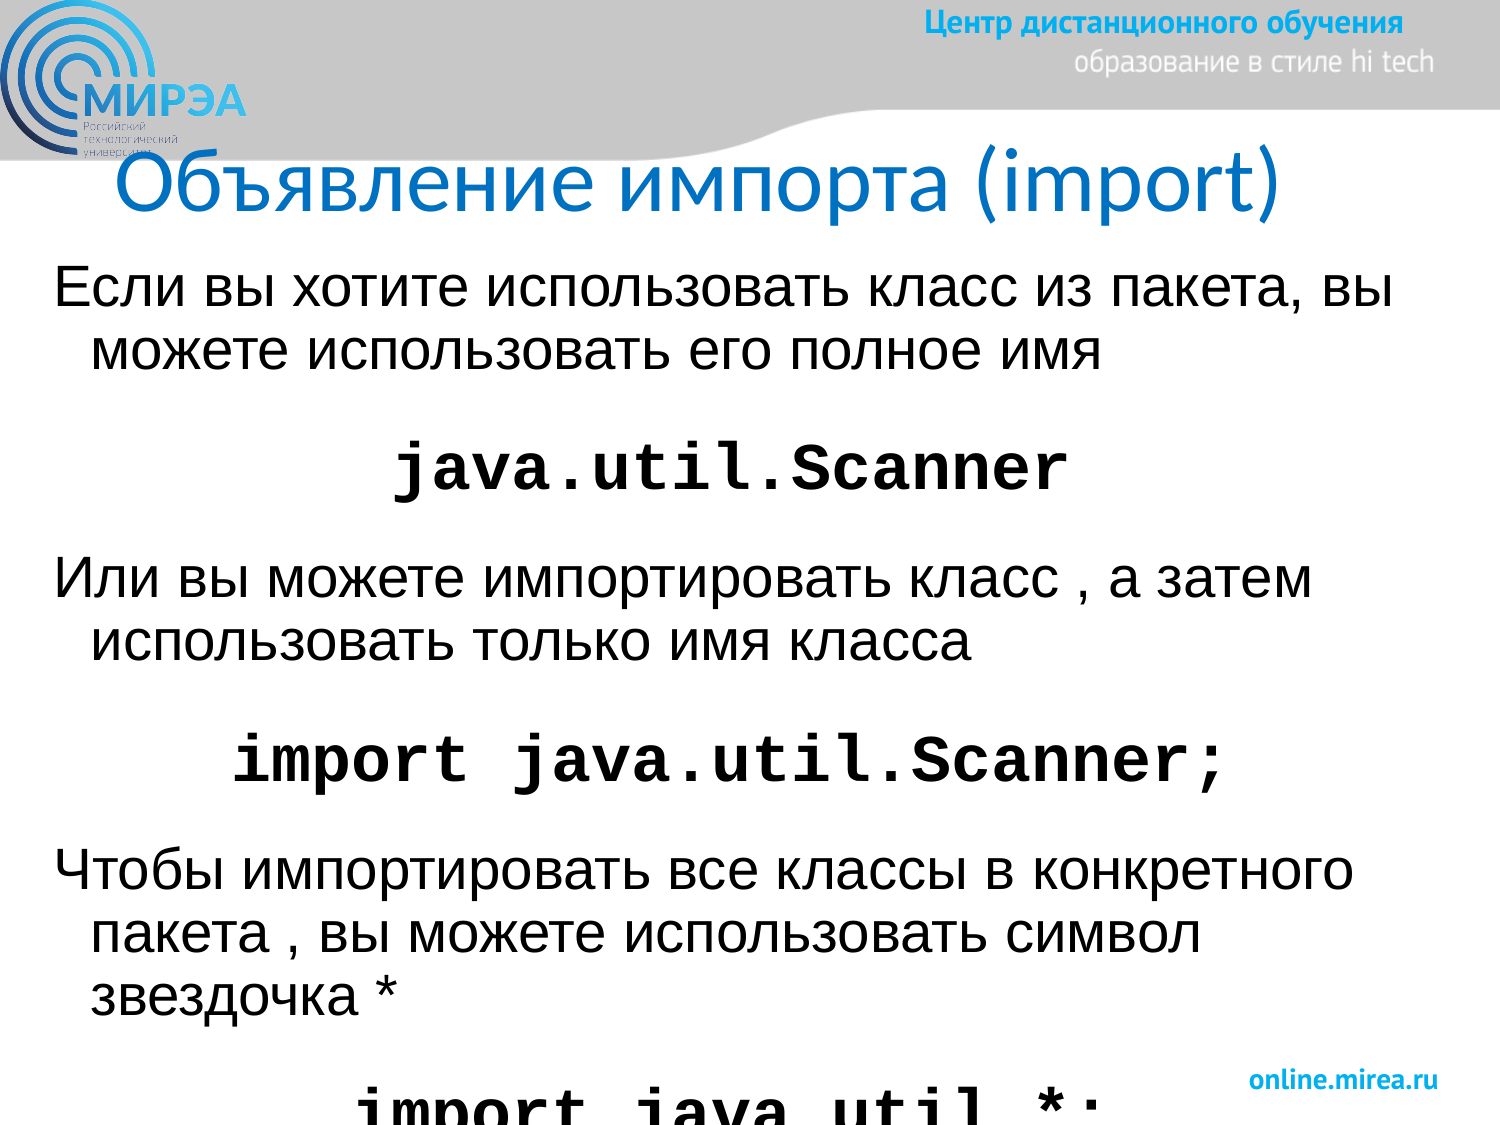

# Объявление импорта (import)
Если вы хотите использовать класс из пакета, вы можете использовать его полное имя
java.util.Scanner
Или вы можете импортировать класс , а затем использовать только имя класса
import java.util.Scanner;
Чтобы импортировать все классы в конкретного пакета , вы можете использовать символ звездочка *
import java.util.*;